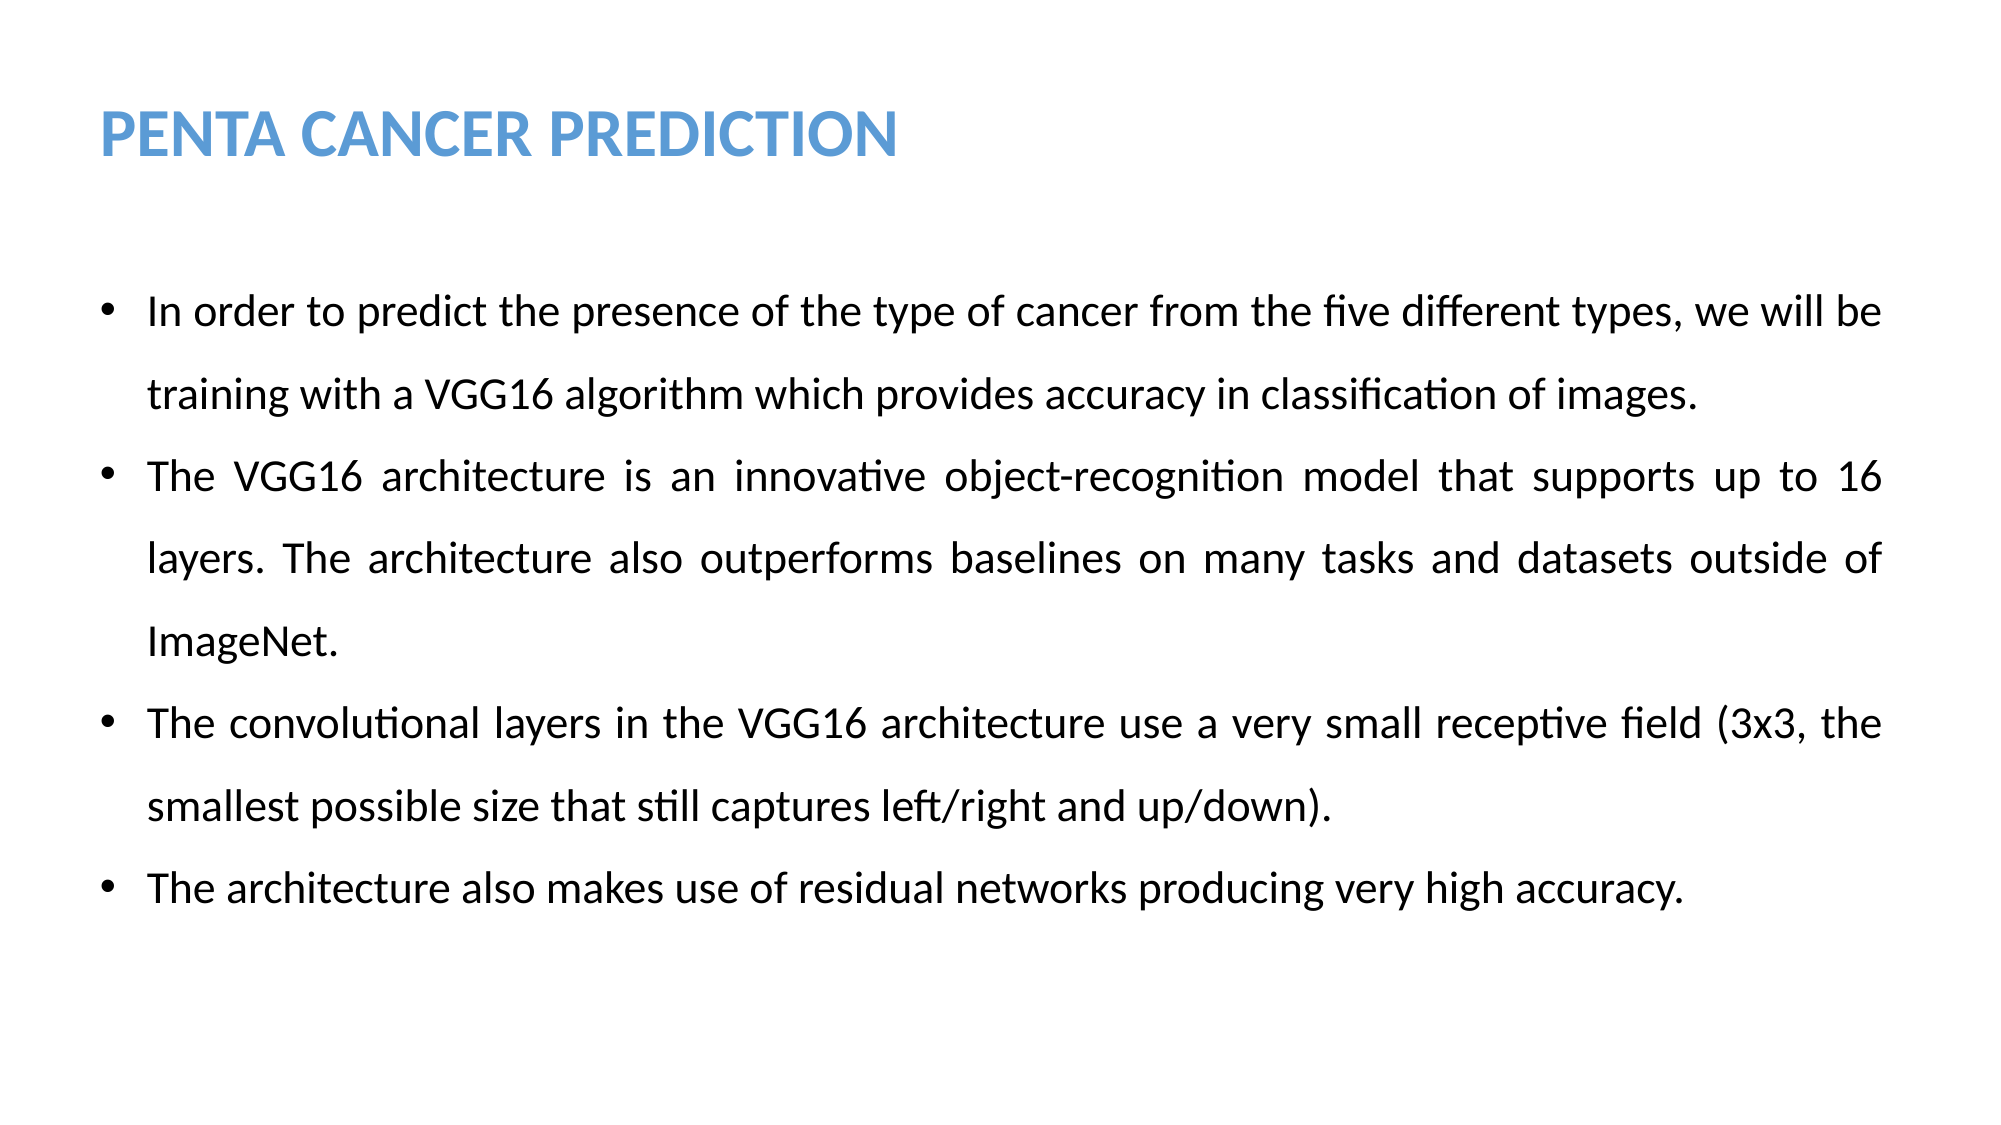

PENTA CANCER PREDICTION

In order to predict the presence of the type of cancer from the five different types, we will be training with a VGG16 algorithm which provides accuracy in classification of images.
The VGG16 architecture is an innovative object-recognition model that supports up to 16 layers. The architecture also outperforms baselines on many tasks and datasets outside of ImageNet.
The convolutional layers in the VGG16 architecture use a very small receptive field (3x3, the smallest possible size that still captures left/right and up/down).
The architecture also makes use of residual networks producing very high accuracy.